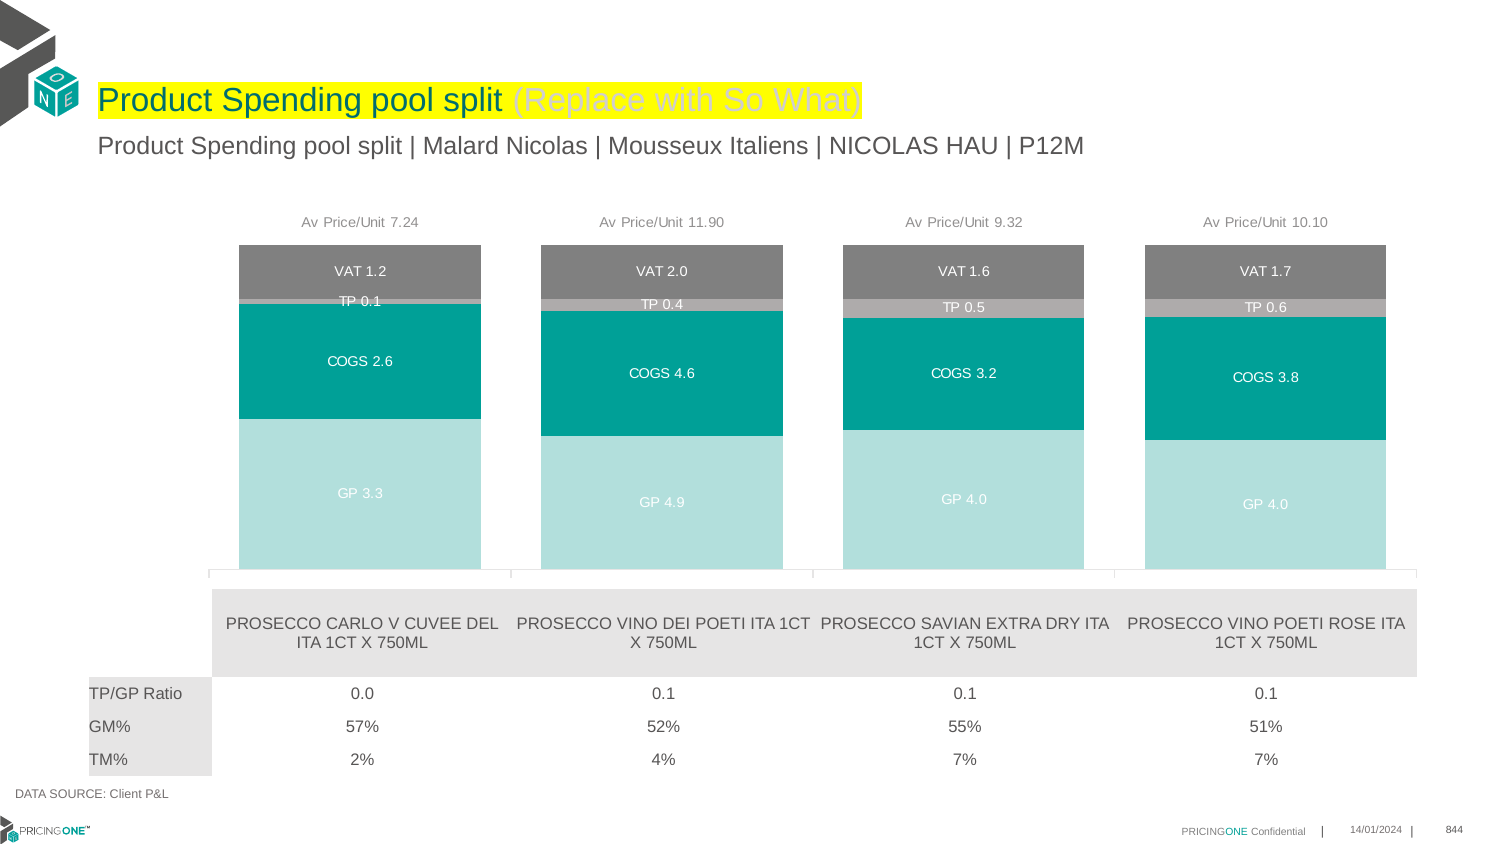

# Product Spending pool split (Replace with So What)
Product Spending pool split | Malard Nicolas | Mousseux Italiens | NICOLAS HAU | P12M

### Chart

| Category | GP | COGS | TP | VAT |
|---|---|---|---|---|
| Av Price/Unit 7.24 | 3.349673204903678 | 2.5743597197898422 | 0.10851231757151147 | 1.206509048453006 |
| Av Price/Unit 11.90 | 4.8959568627450984 | 4.57417807486631 | 0.445212834224602 | 1.9830659536541873 |
| Av Price/Unit 9.32 | 4.01241978021978 | 3.221932967032967 | 0.532741269841269 | 1.553418803418804 |
| Av Price/Unit 10.10 | 4.034129104477612 | 3.8265253731343285 | 0.5597435323383086 | 1.6840796019900486 |
|  | PROSECCO CARLO V CUVEE DEL ITA 1CT X 750ML | PROSECCO VINO DEI POETI ITA 1CT X 750ML | PROSECCO SAVIAN EXTRA DRY ITA 1CT X 750ML | PROSECCO VINO POETI ROSE ITA 1CT X 750ML |
| --- | --- | --- | --- | --- |
| TP/GP Ratio | 0.0 | 0.1 | 0.1 | 0.1 |
| GM% | 57% | 52% | 55% | 51% |
| TM% | 2% | 4% | 7% | 7% |
DATA SOURCE: Client P&L

14/01/2024
844